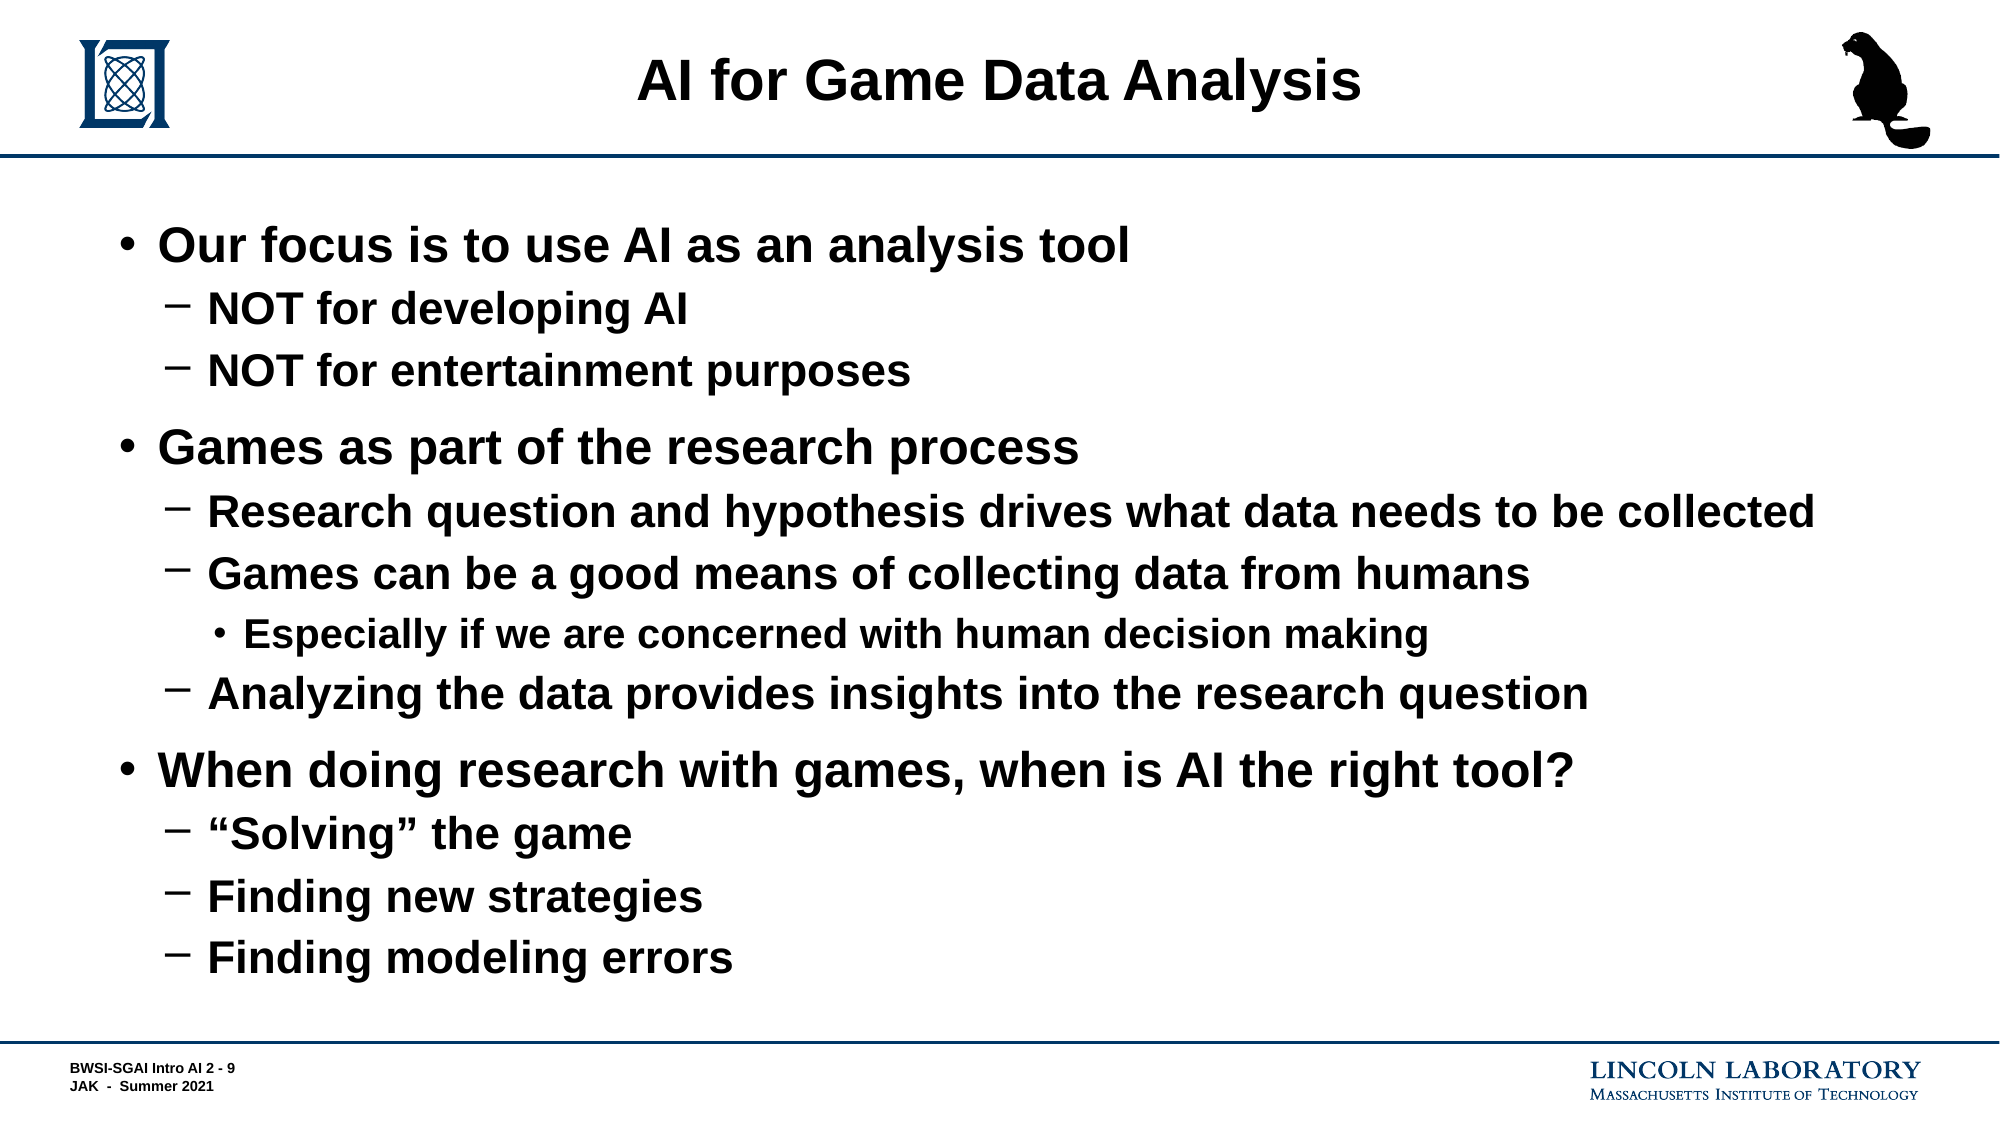

# AI for Game Data Analysis
Our focus is to use AI as an analysis tool
NOT for developing AI
NOT for entertainment purposes
Games as part of the research process
Research question and hypothesis drives what data needs to be collected
Games can be a good means of collecting data from humans
Especially if we are concerned with human decision making
Analyzing the data provides insights into the research question
When doing research with games, when is AI the right tool?
“Solving” the game
Finding new strategies
Finding modeling errors